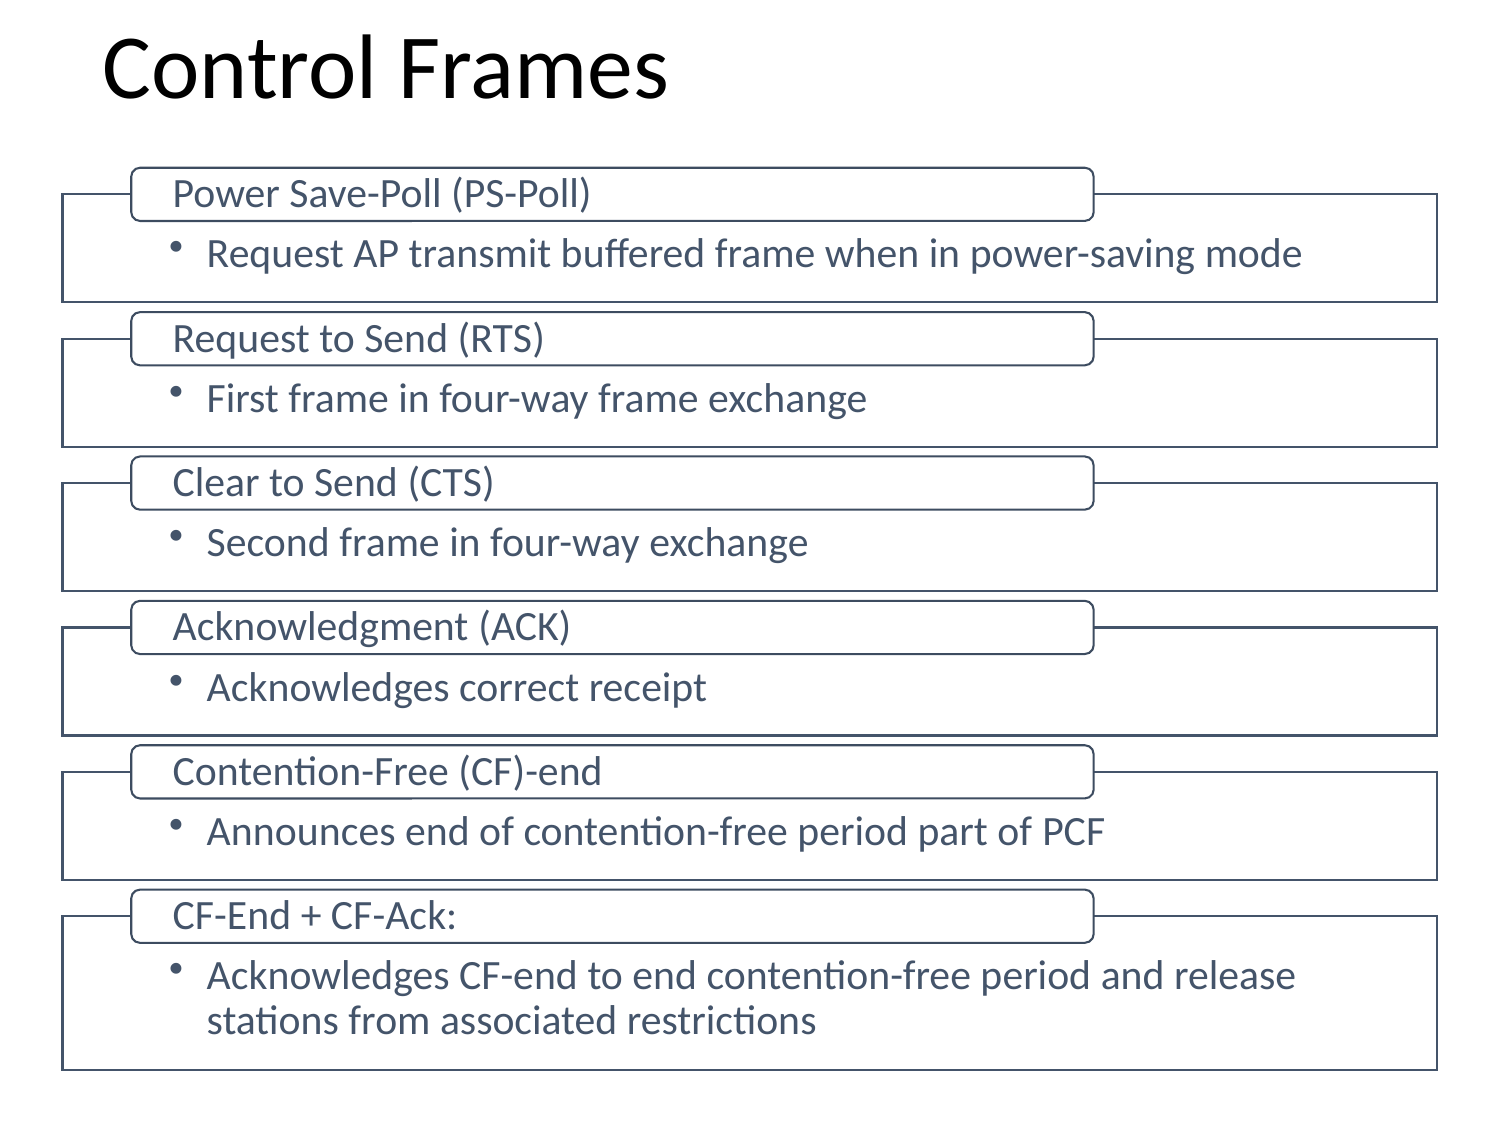

# Control Frames
Request AP transmit buffered frame when in power-saving mode
Power Save-Poll (PS-Poll)
First frame in four-way frame exchange
Request to Send (RTS)
Second frame in four-way exchange
Clear to Send (CTS)
Acknowledges correct receipt
Acknowledgment (ACK)
Announces end of contention-free period part of PCF
Contention-Free (CF)-end
Acknowledges CF-end to end contention-free period and release stations from associated restrictions
CF-End + CF-Ack: